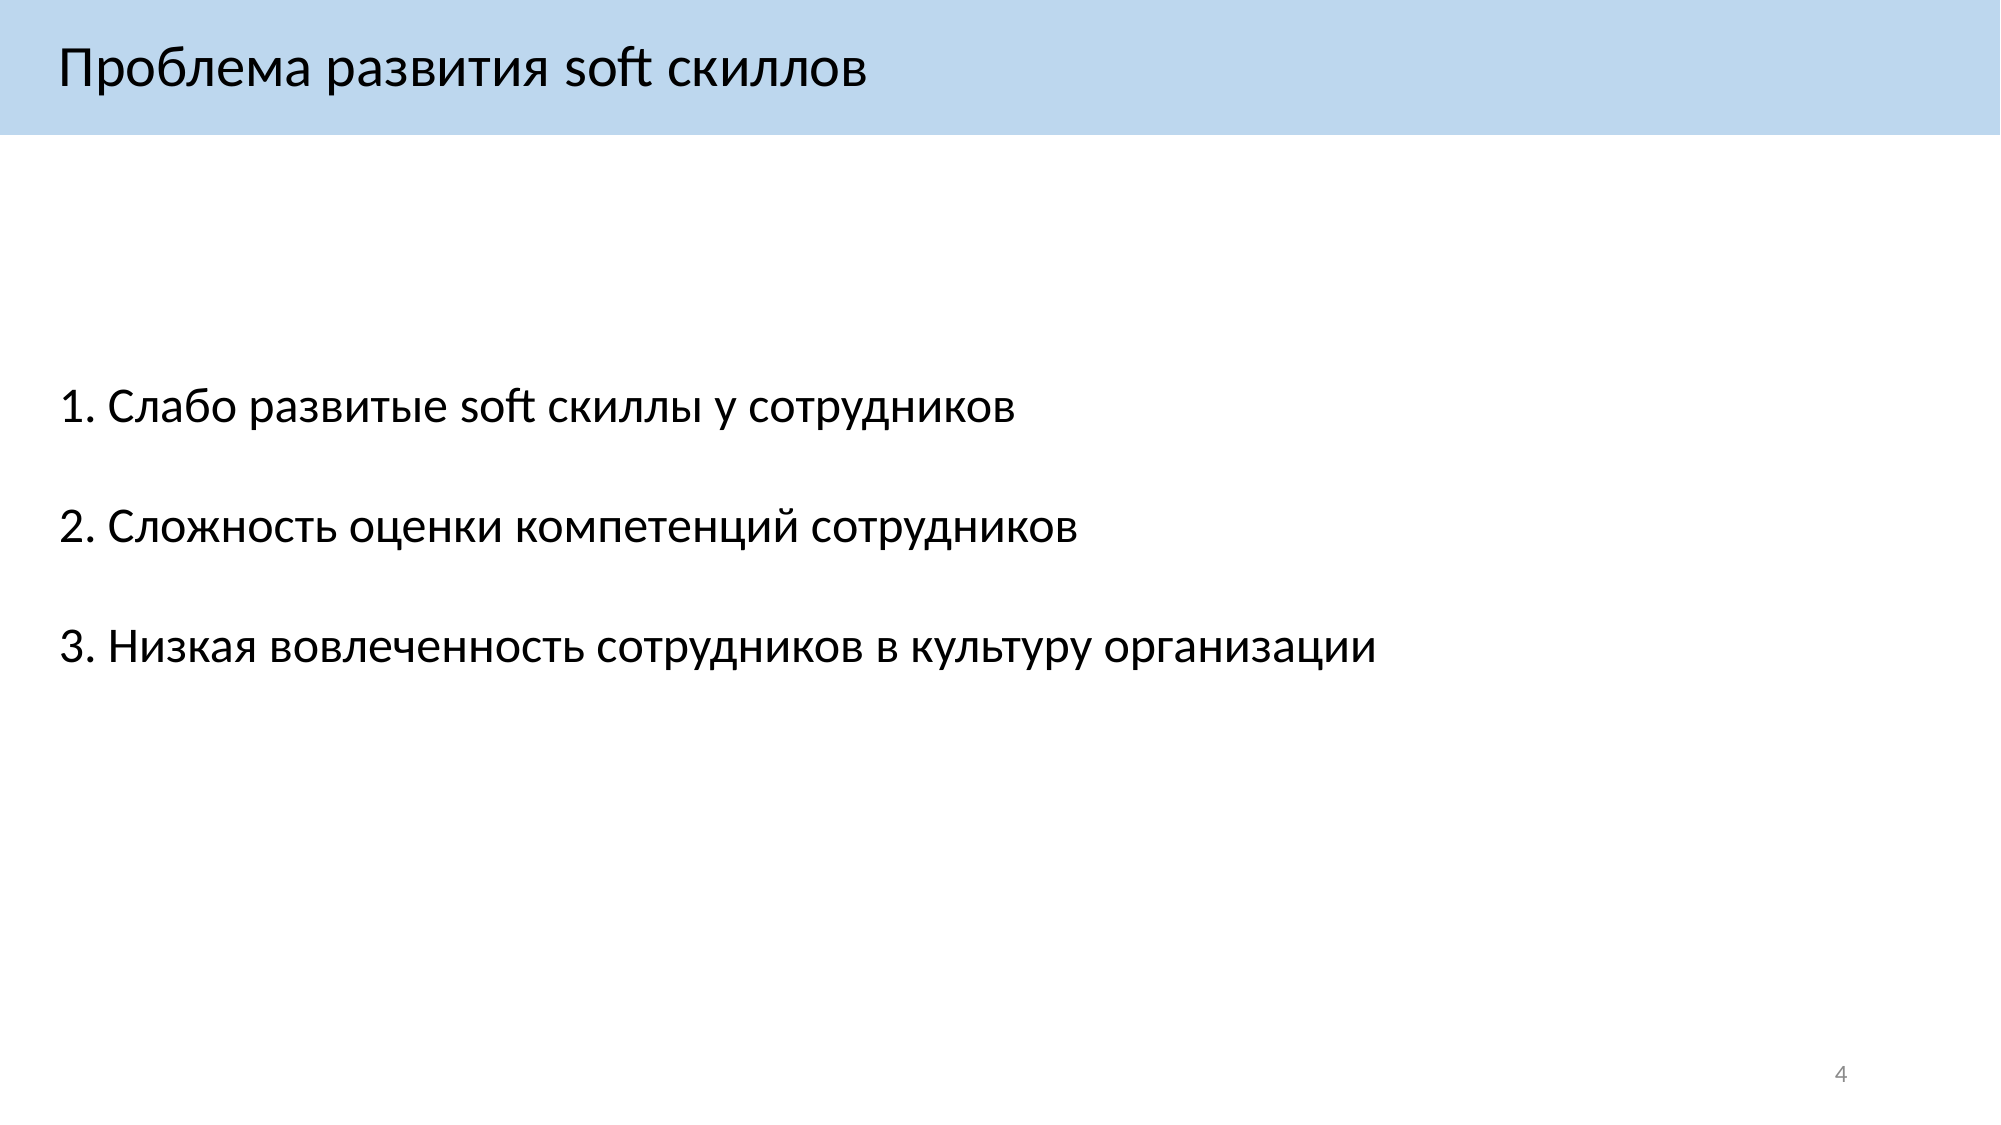

Проблема развития soft скиллов
1. Слабо развитые soft скиллы у сотрудников

2. Сложность оценки компетенций сотрудников

3. Низкая вовлеченность сотрудников в культуру организации
4